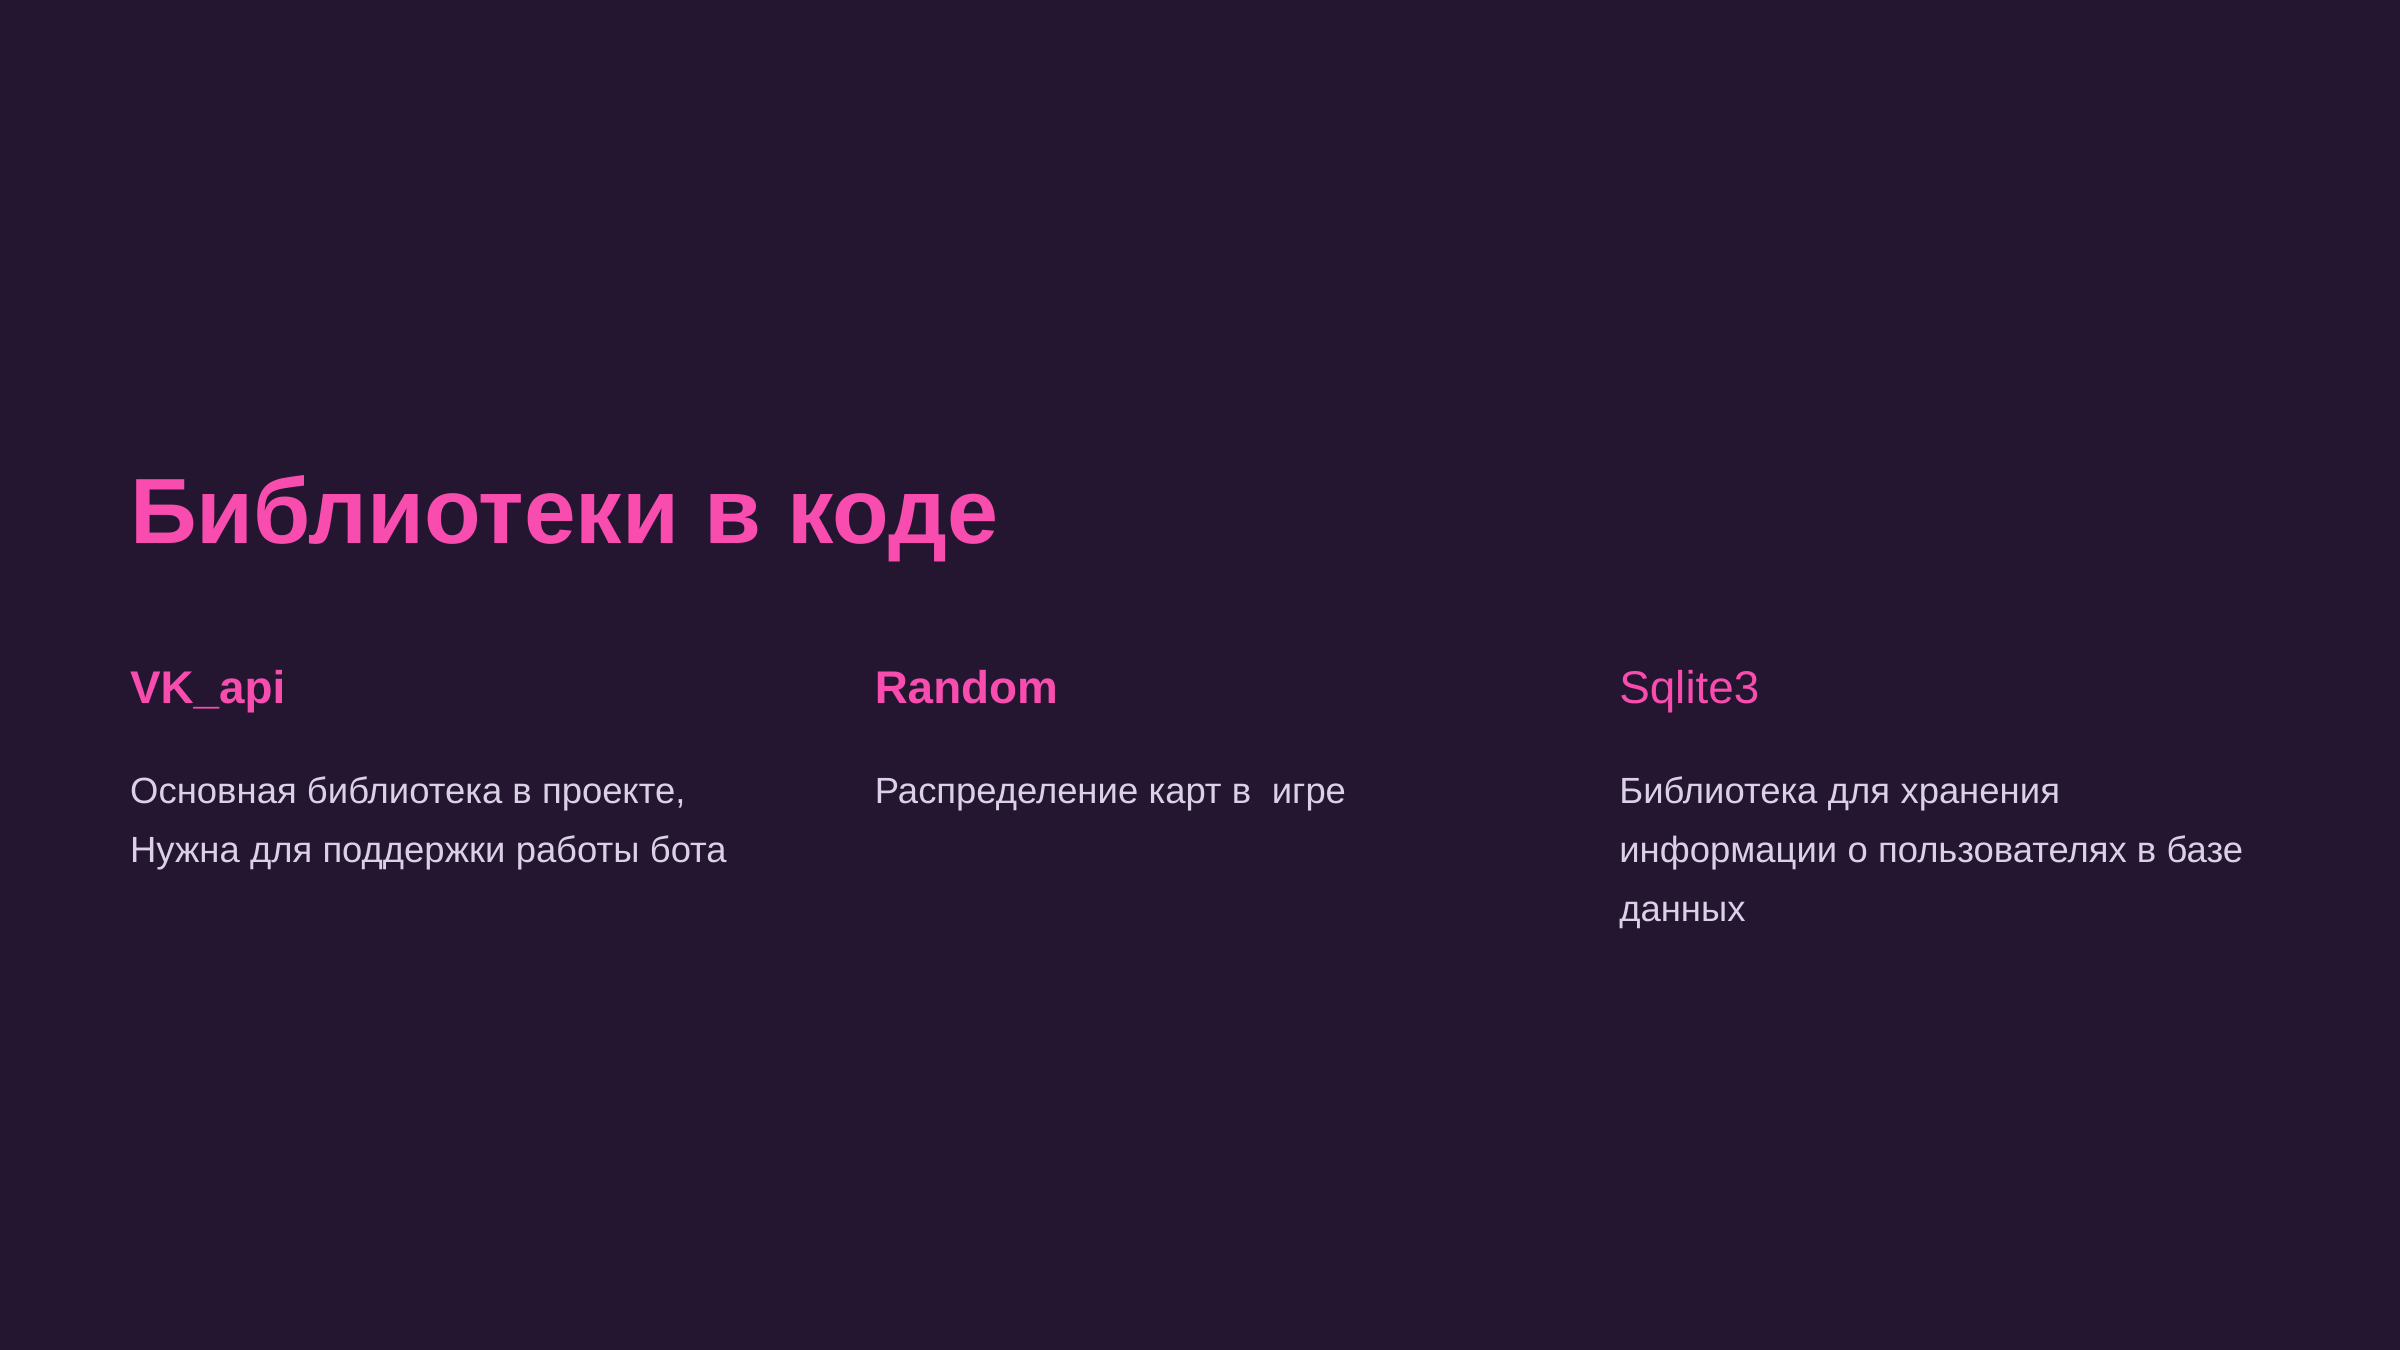

Библиотеки в коде
VK_api
Random
Sqlite3
Основная библиотека в проекте,
Нужна для поддержки работы бота
Распределение карт в  игре
Библиотека для хранения информации о пользователях в базе данных